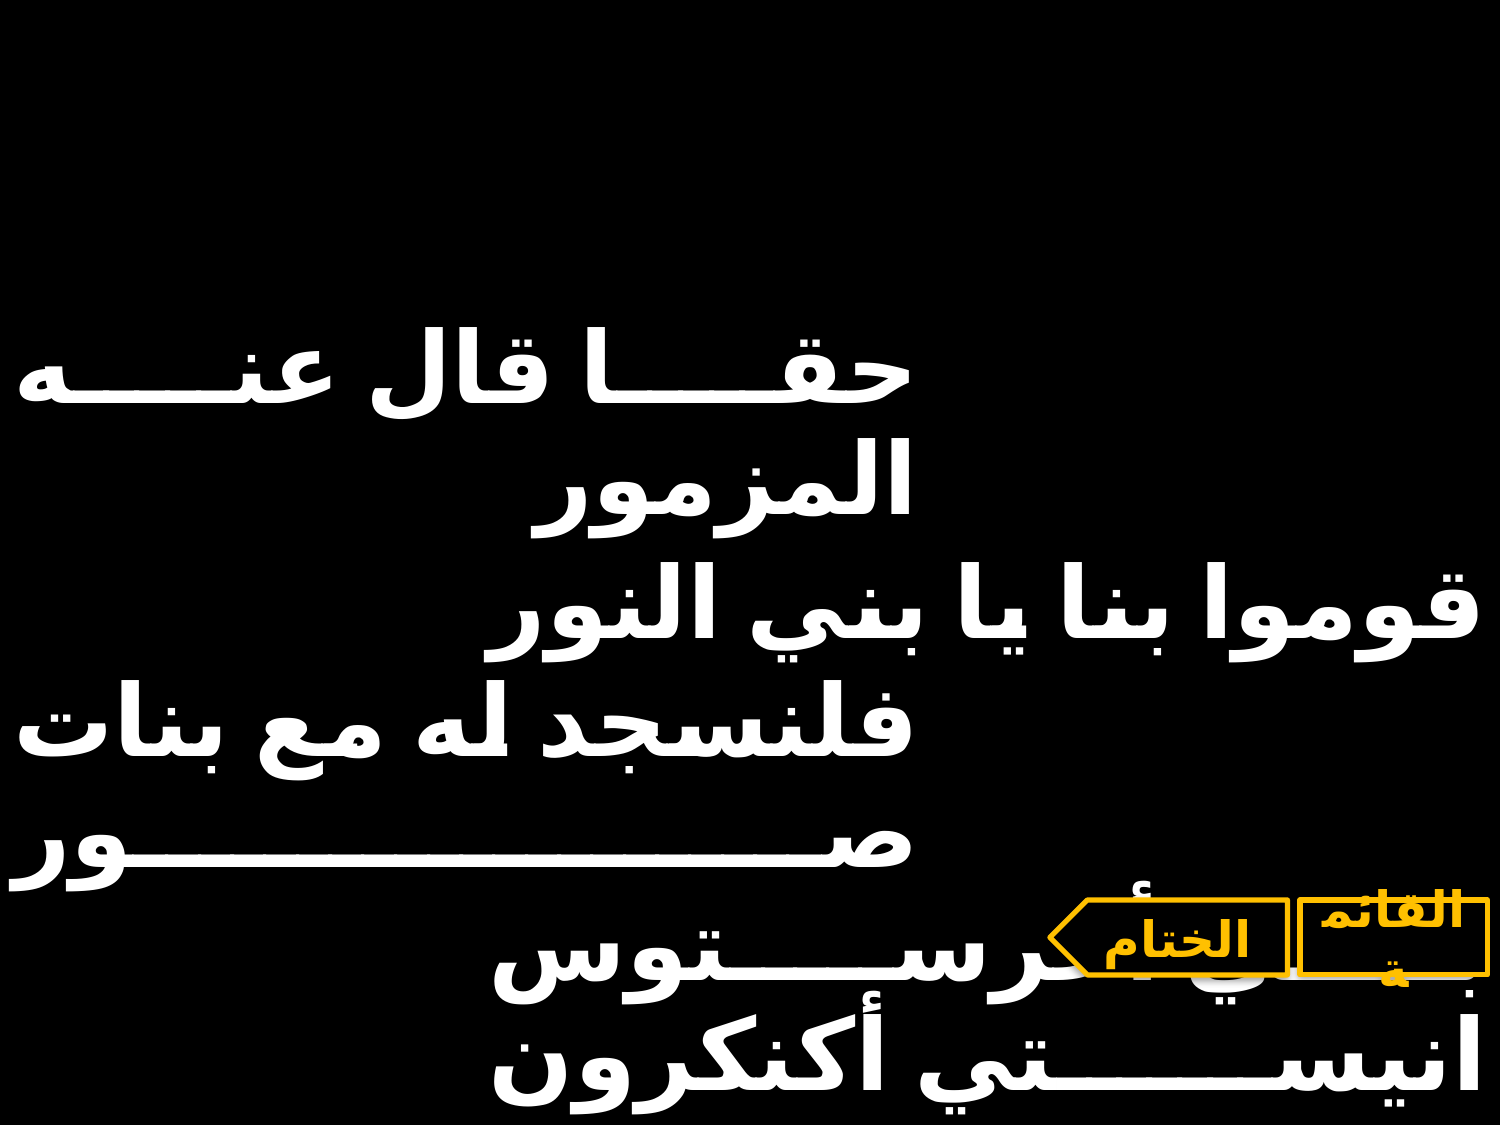

| حقا قال عنه المزمور |  |  |
| --- | --- | --- |
|  | قوموا بنا يا بني النور |  |
| فلنسجد له مع بنات صور |  |  |
|  | بي أخرستوس انيستي أكنكرون |  |
الختام
القائمة